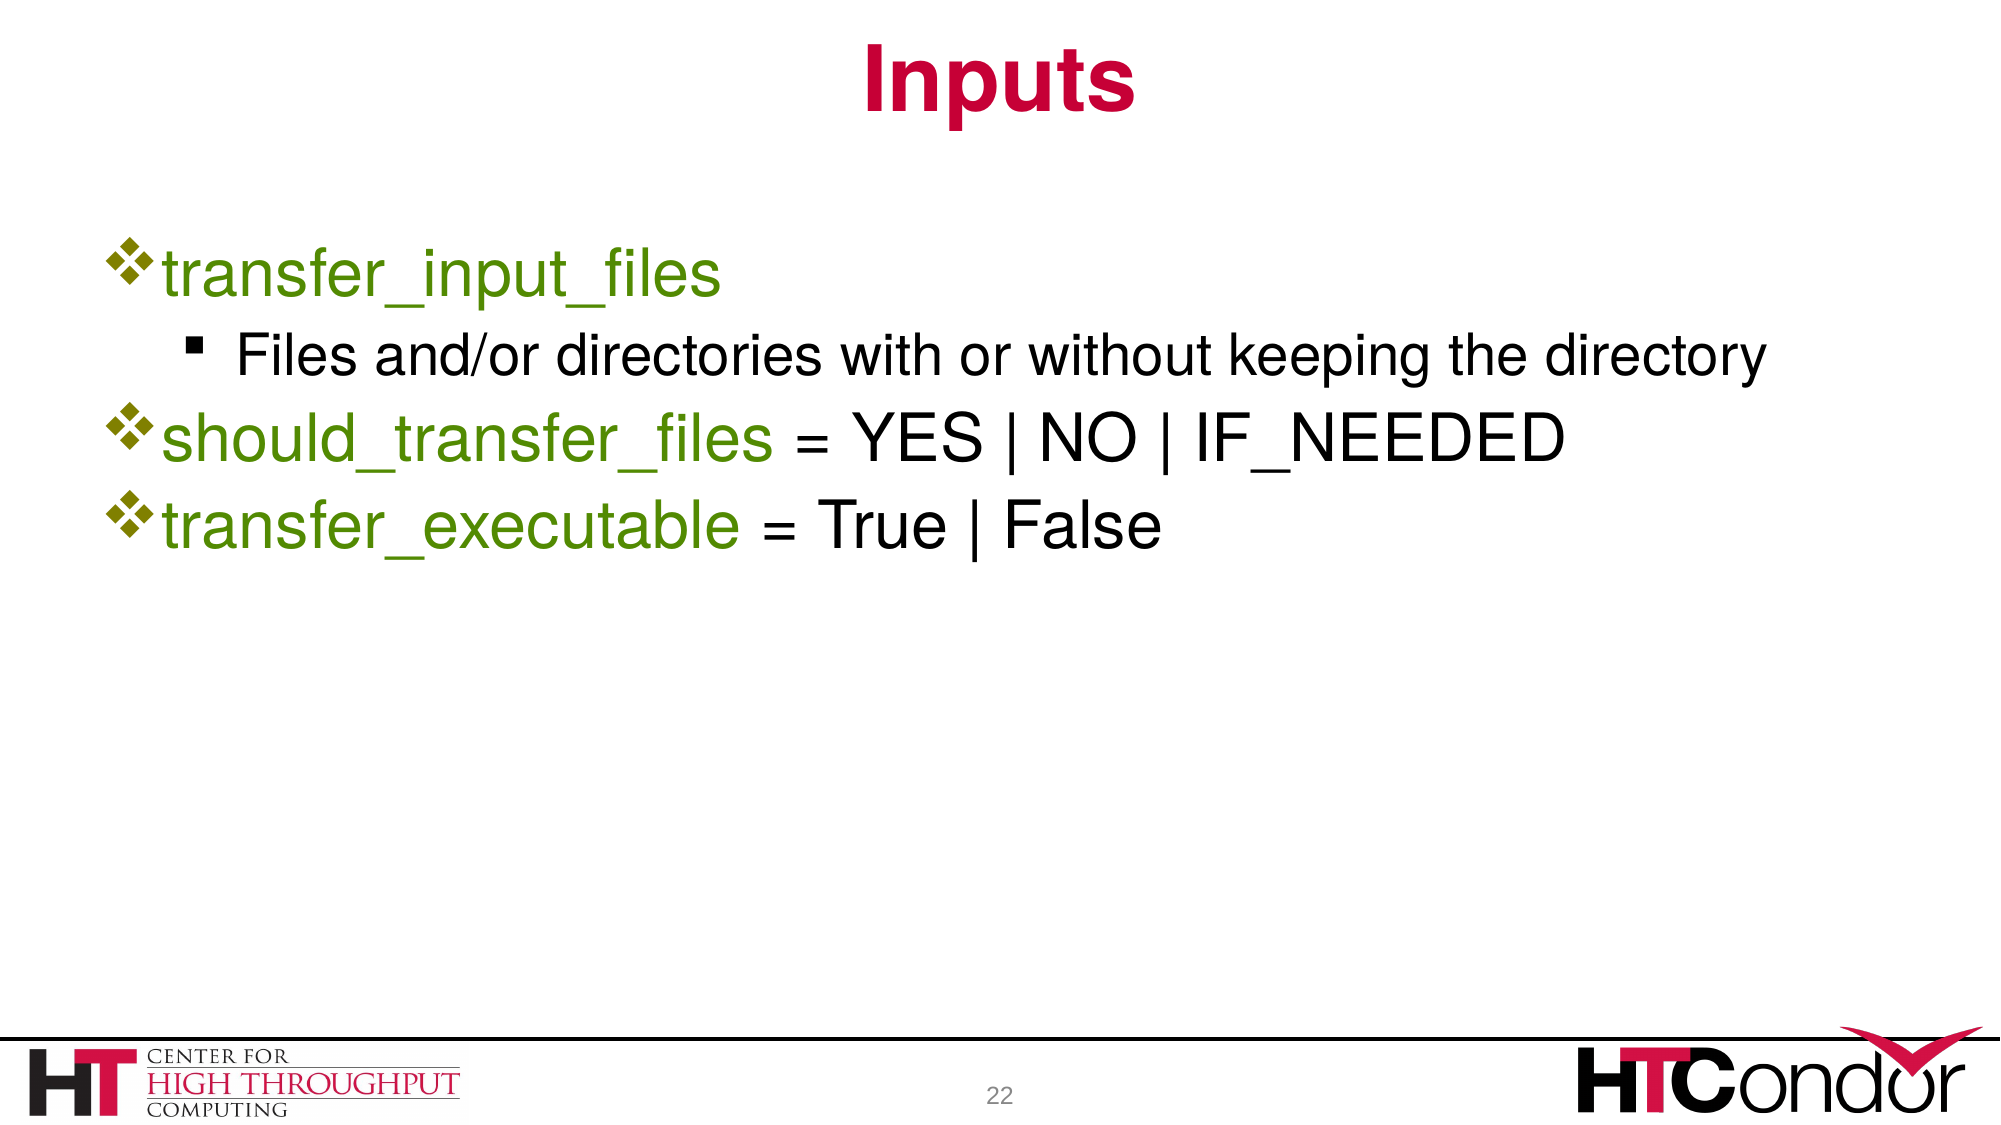

# Inputs
transfer_input_files
Files and/or directories with or without keeping the directory
should_transfer_files = YES | NO | IF_NEEDED
transfer_executable = True | False

22